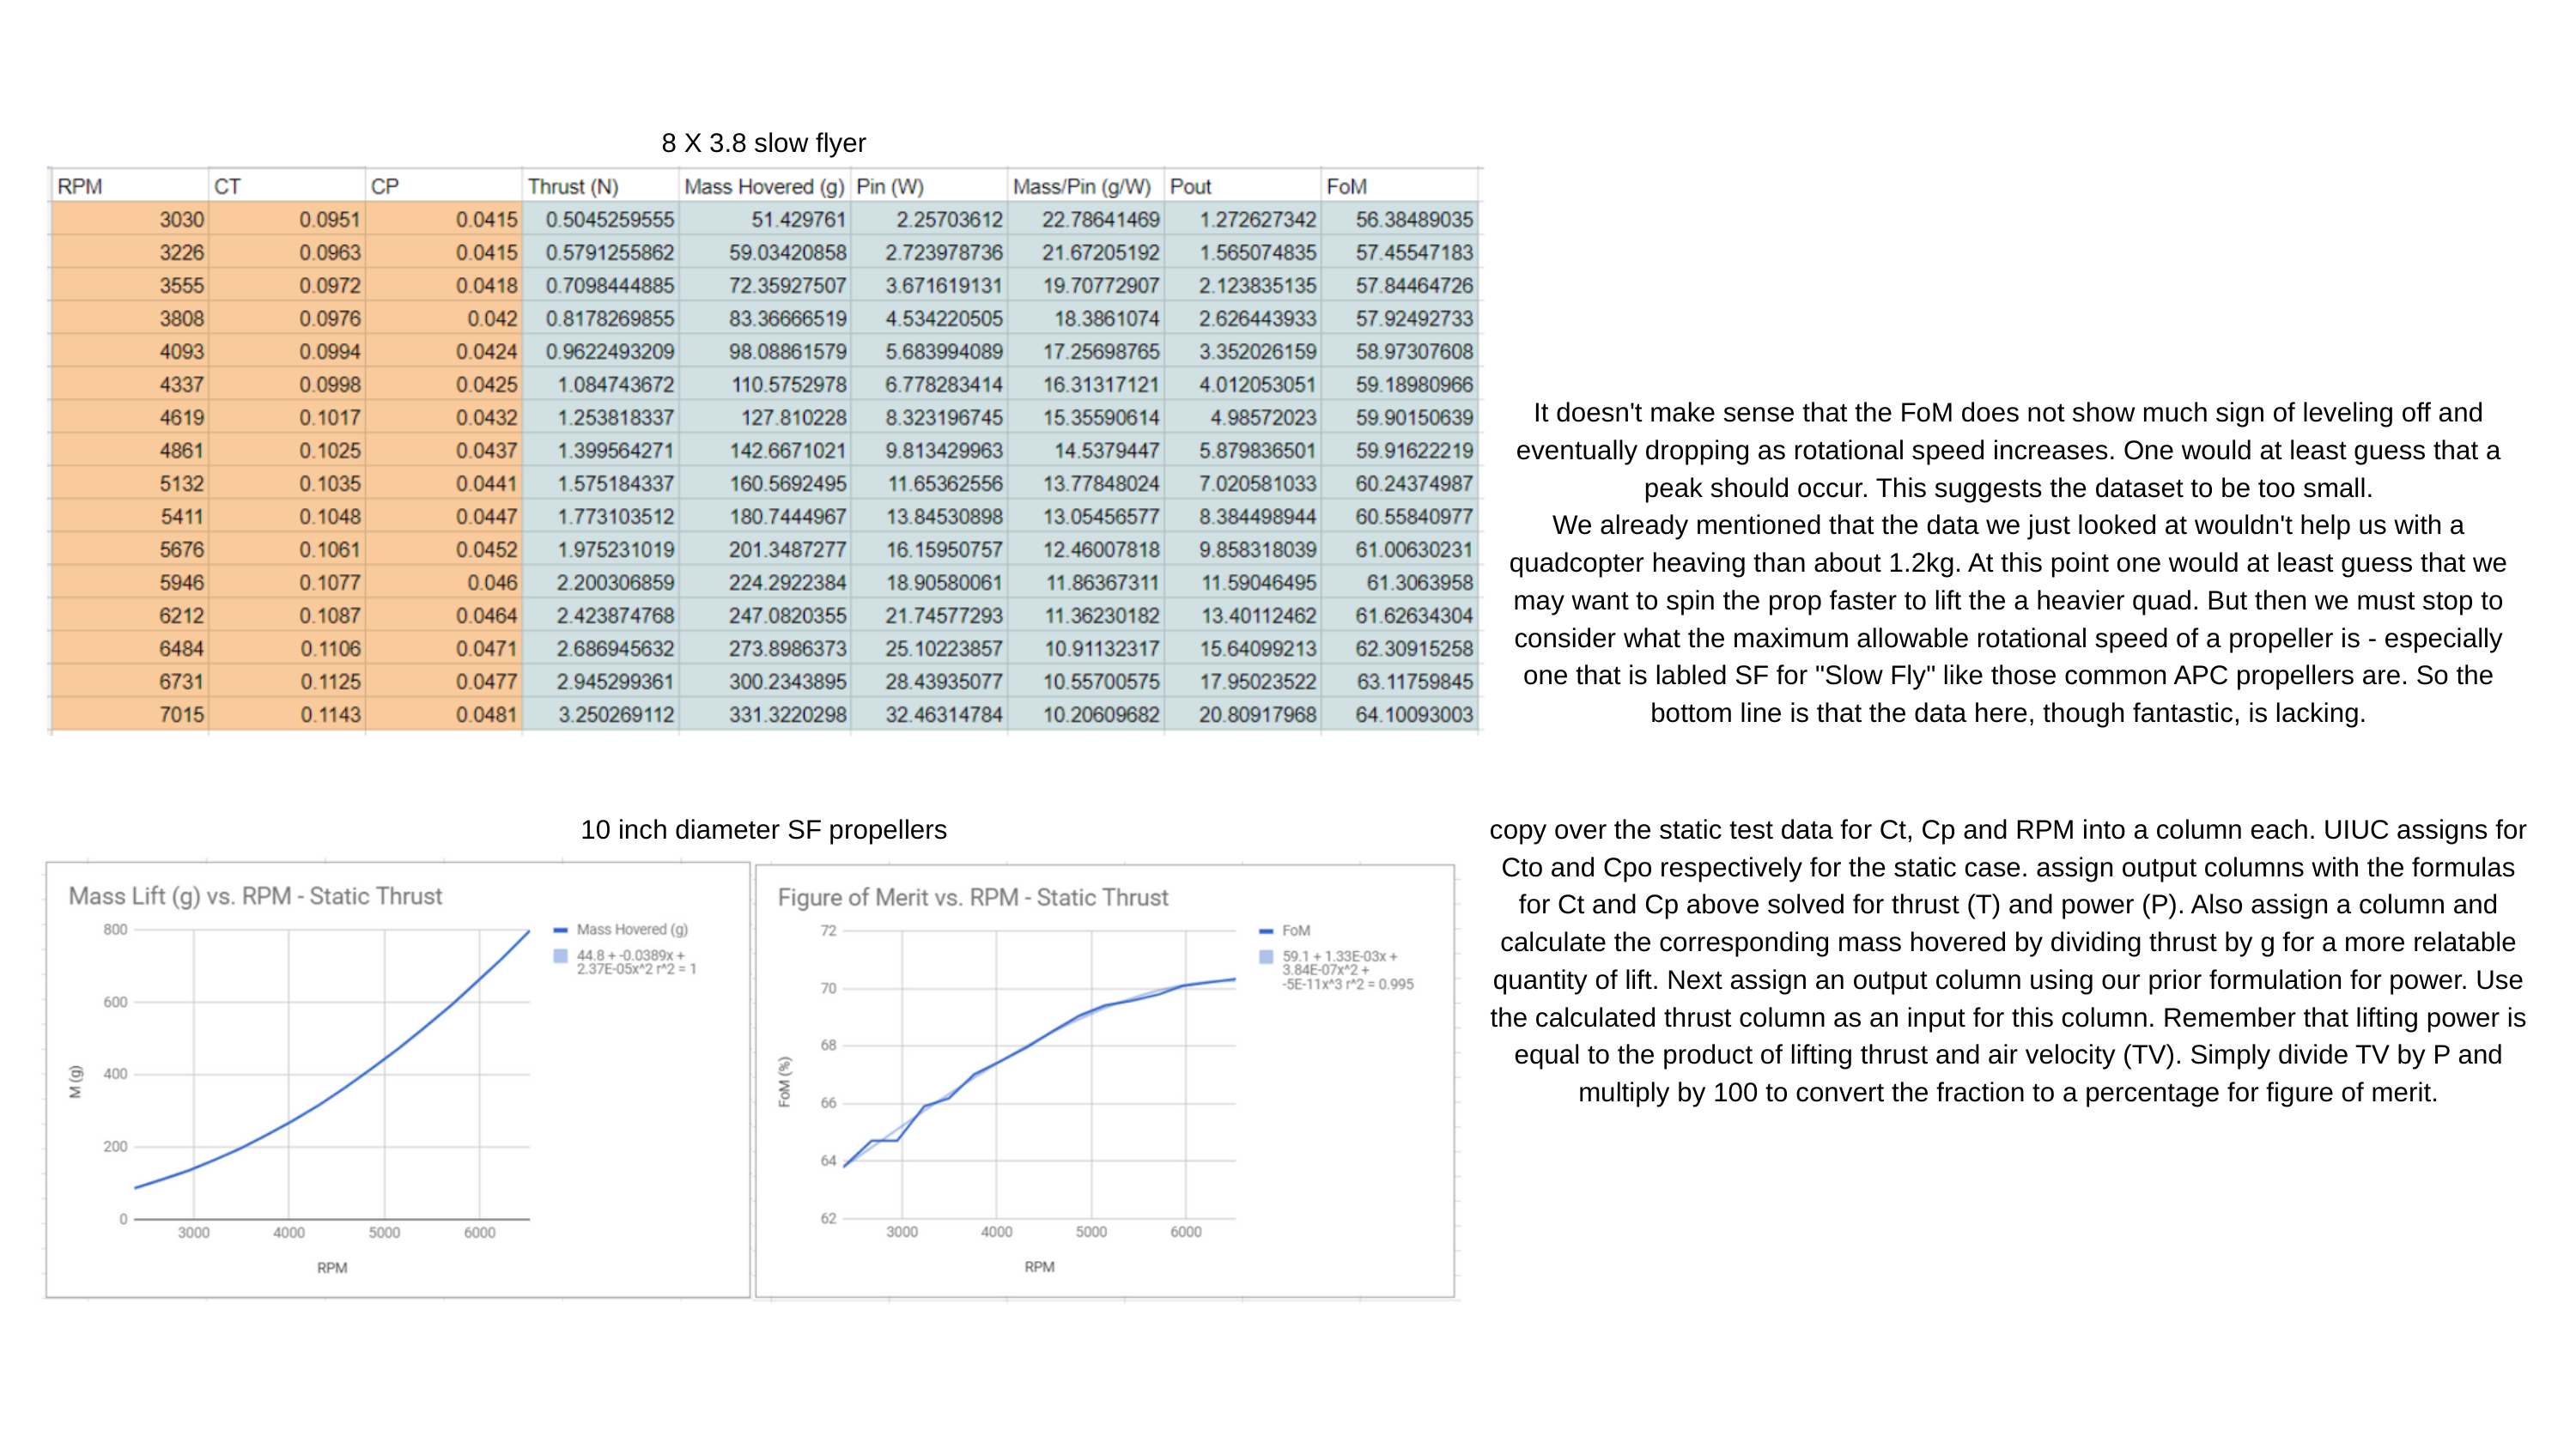

8 X 3.8 slow flyer

It doesn't make sense that the FoM does not show much sign of leveling off and eventually dropping as rotational speed increases. One would at least guess that a peak should occur. This suggests the dataset to be too small.
We already mentioned that the data we just looked at wouldn't help us with a quadcopter heaving than about 1.2kg. At this point one would at least guess that we may want to spin the prop faster to lift the a heavier quad. But then we must stop to consider what the maximum allowable rotational speed of a propeller is - especially one that is labled SF for "Slow Fly" like those common APC propellers are. So the bottom line is that the data here, though fantastic, is lacking.
10 inch diameter SF propellers
copy over the static test data for Ct, Cp and RPM into a column each. UIUC assigns for Cto and Cpo respectively for the static case. assign output columns with the formulas for Ct and Cp above solved for thrust (T) and power (P). Also assign a column and calculate the corresponding mass hovered by dividing thrust by g for a more relatable quantity of lift. Next assign an output column using our prior formulation for power. Use the calculated thrust column as an input for this column. Remember that lifting power is equal to the product of lifting thrust and air velocity (TV). Simply divide TV by P and multiply by 100 to convert the fraction to a percentage for figure of merit.